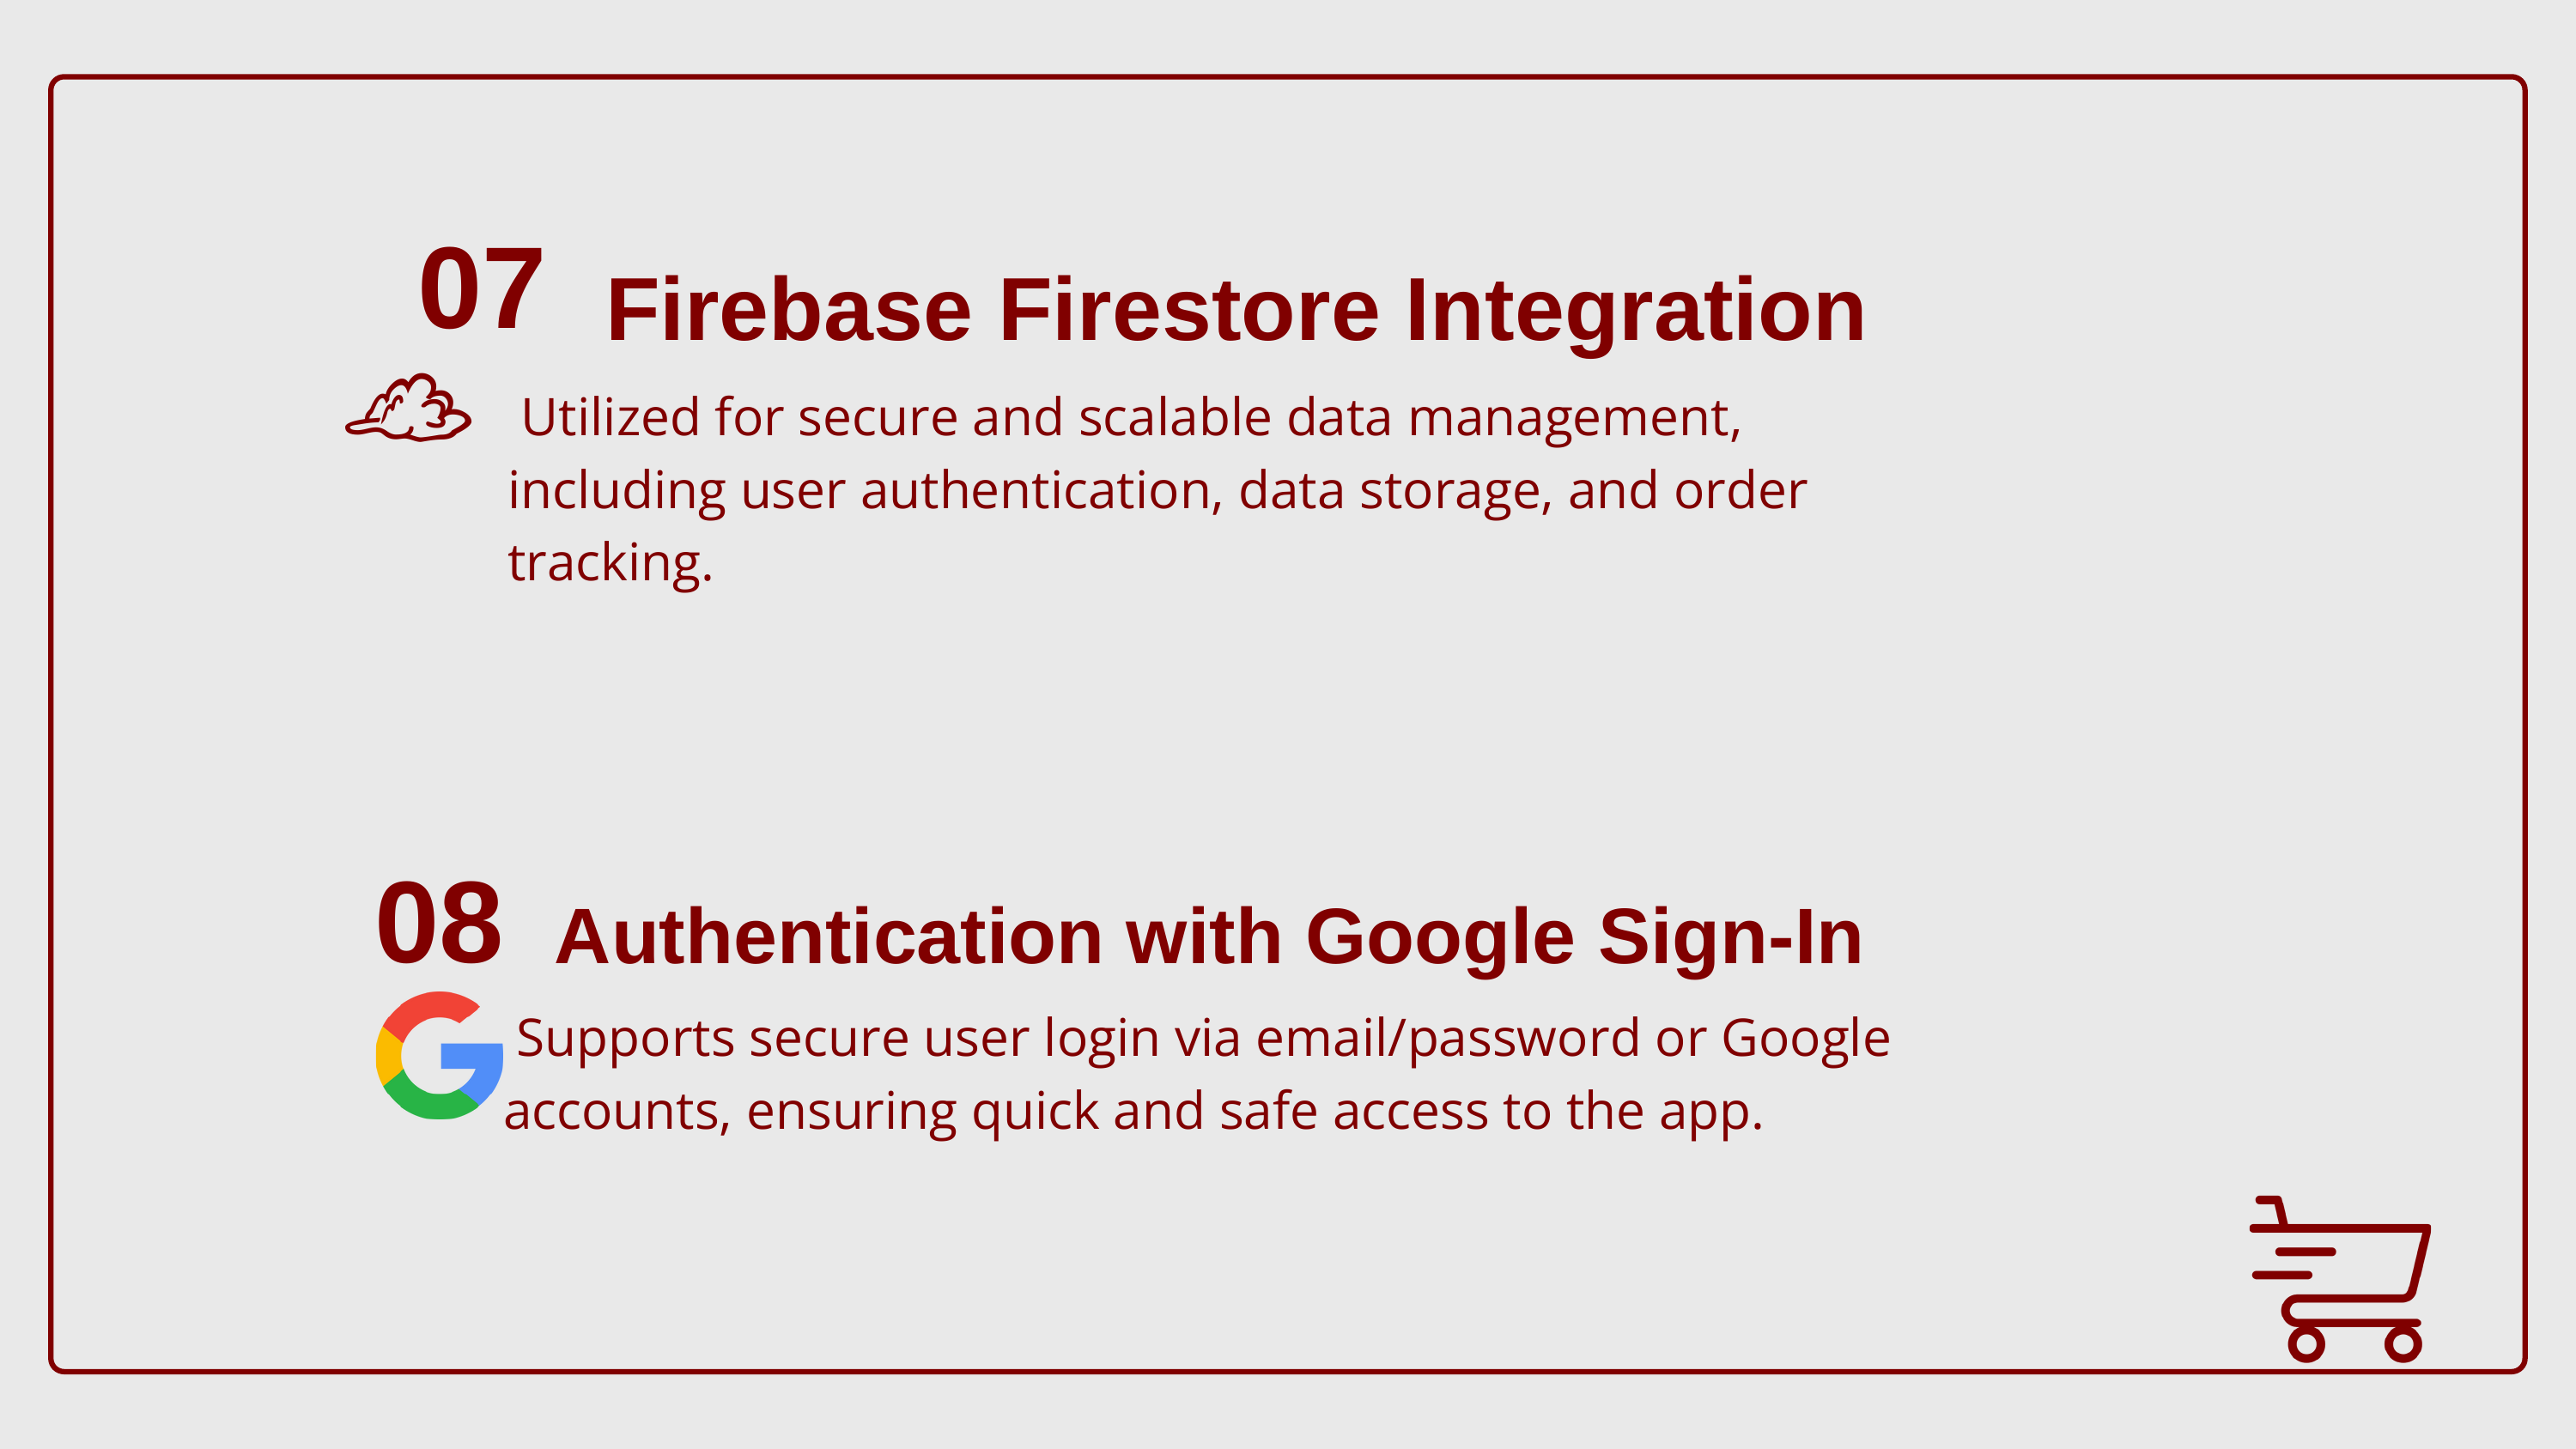

07
Firebase Firestore Integration

 Utilized for secure and scalable data management, including user authentication, data storage, and order tracking.
☁️
08
Authentication with Google Sign-In

 Supports secure user login via email/password or Google accounts, ensuring quick and safe access to the app.